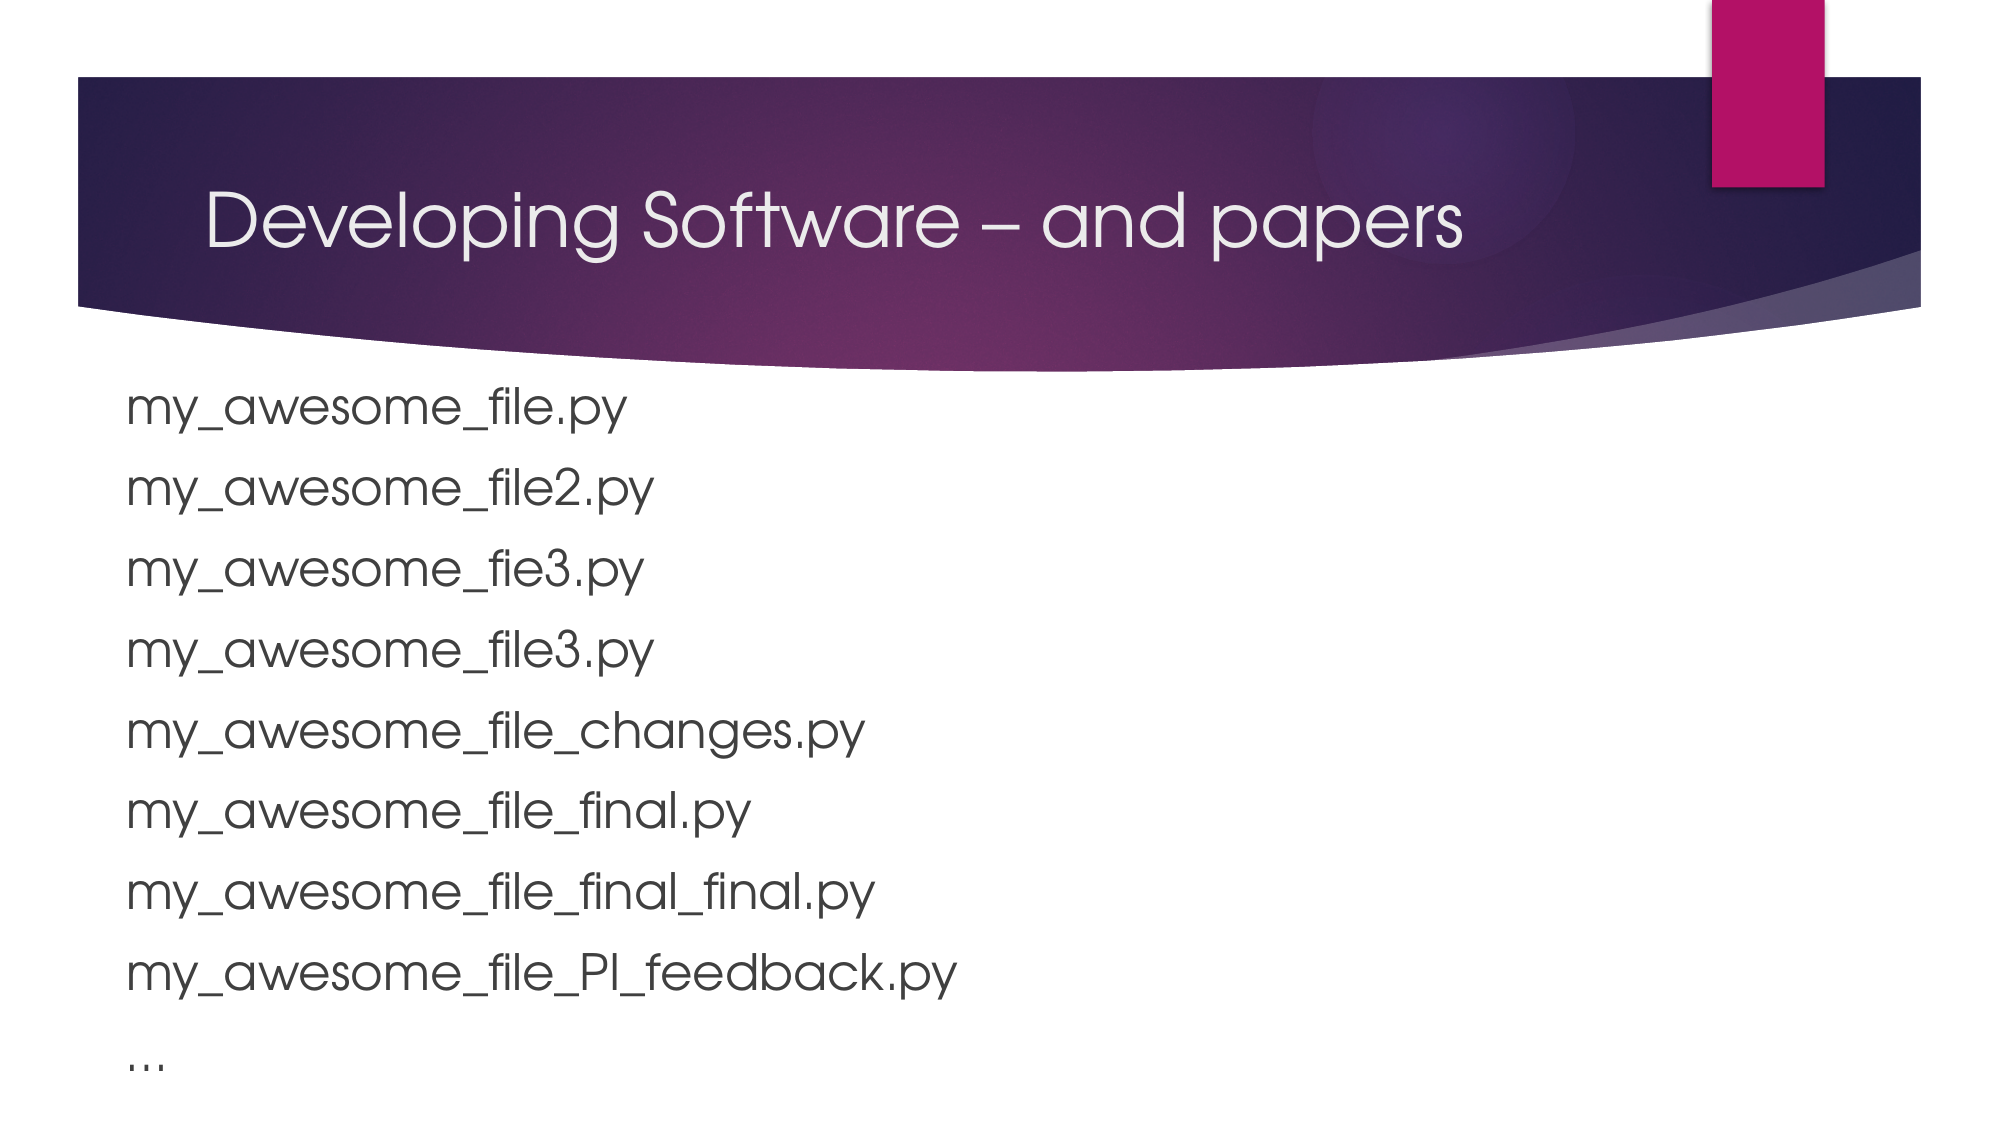

# Developing Software – and papers
my_awesome_file.py
my_awesome_file2.py
my_awesome_fie3.py
my_awesome_file3.py
my_awesome_file_changes.py
my_awesome_file_final.py
my_awesome_file_final_final.py
my_awesome_file_PI_feedback.py
…